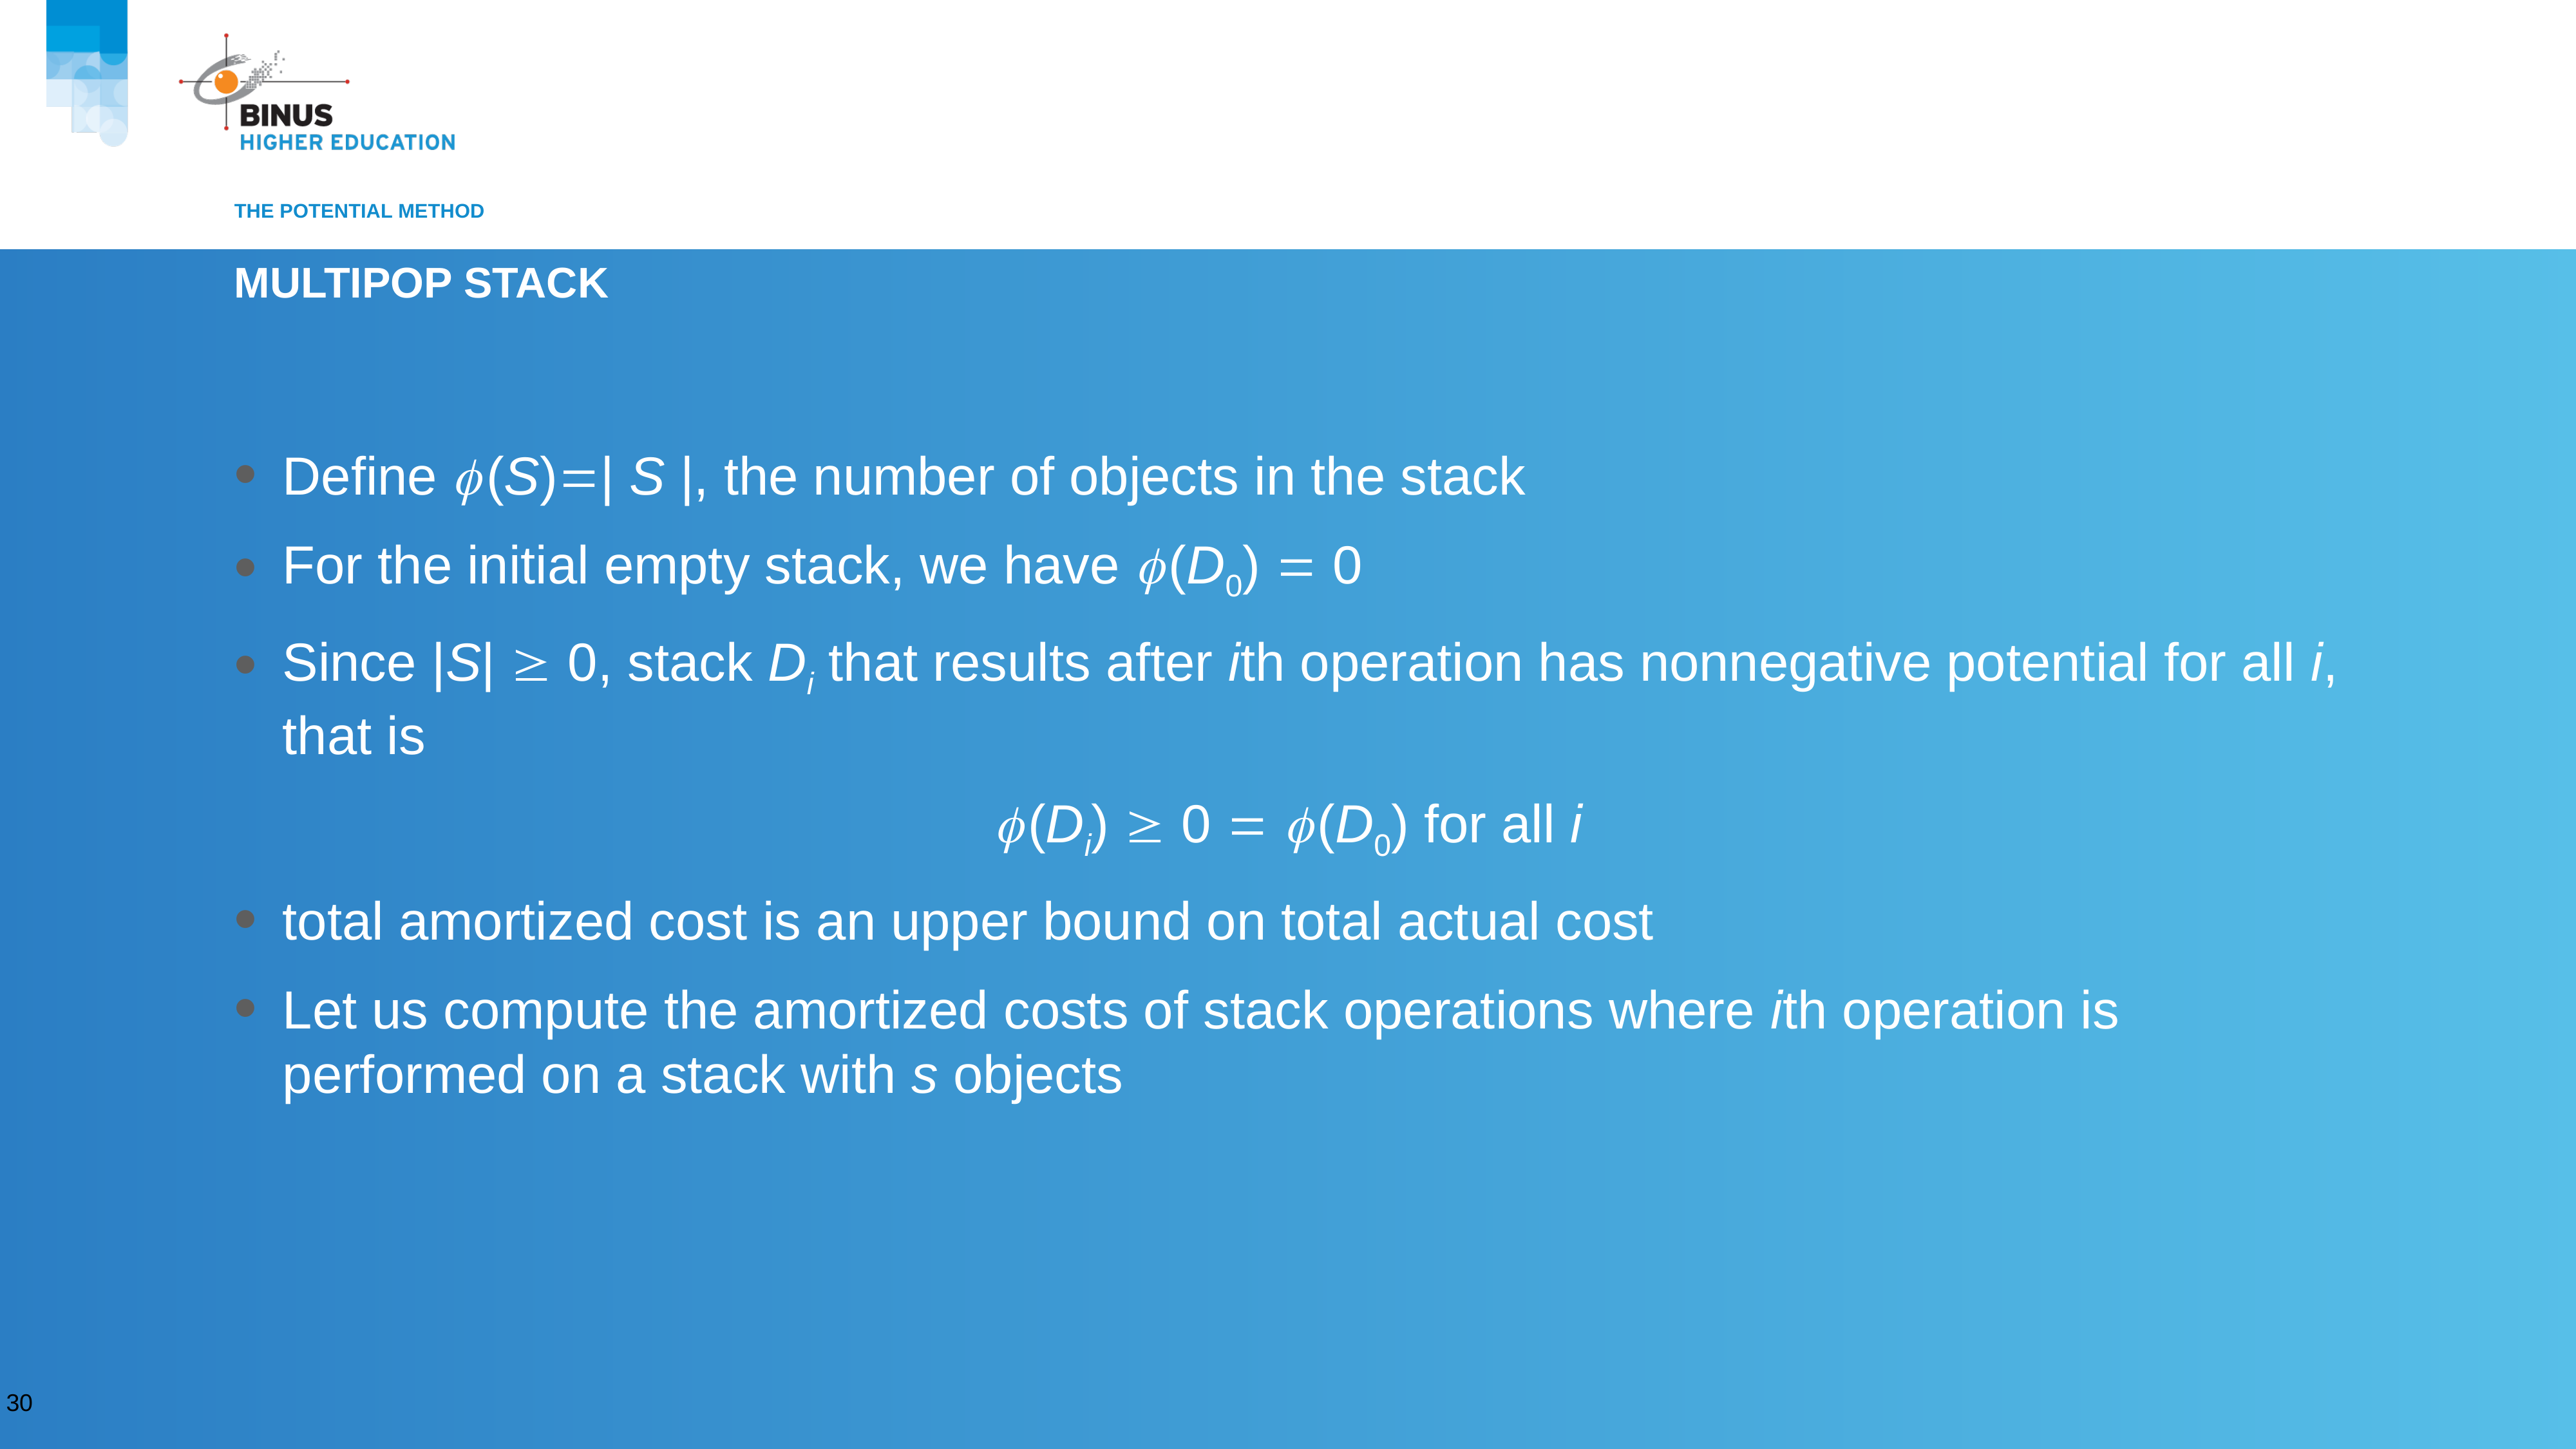

# The Potential Method
Multipop stack
Define φ (S)=| S |, the number of objects in the stack
For the initial empty stack, we have φ (D0) = 0
Since |S| ≥ 0, stack Di that results after ith operation has nonnegative potential for all i, that is
φ (Di) ≥ 0 = φ (D0) for all i
total amortized cost is an upper bound on total actual cost
Let us compute the amortized costs of stack operations where ith operation is performed on a stack with s objects

30